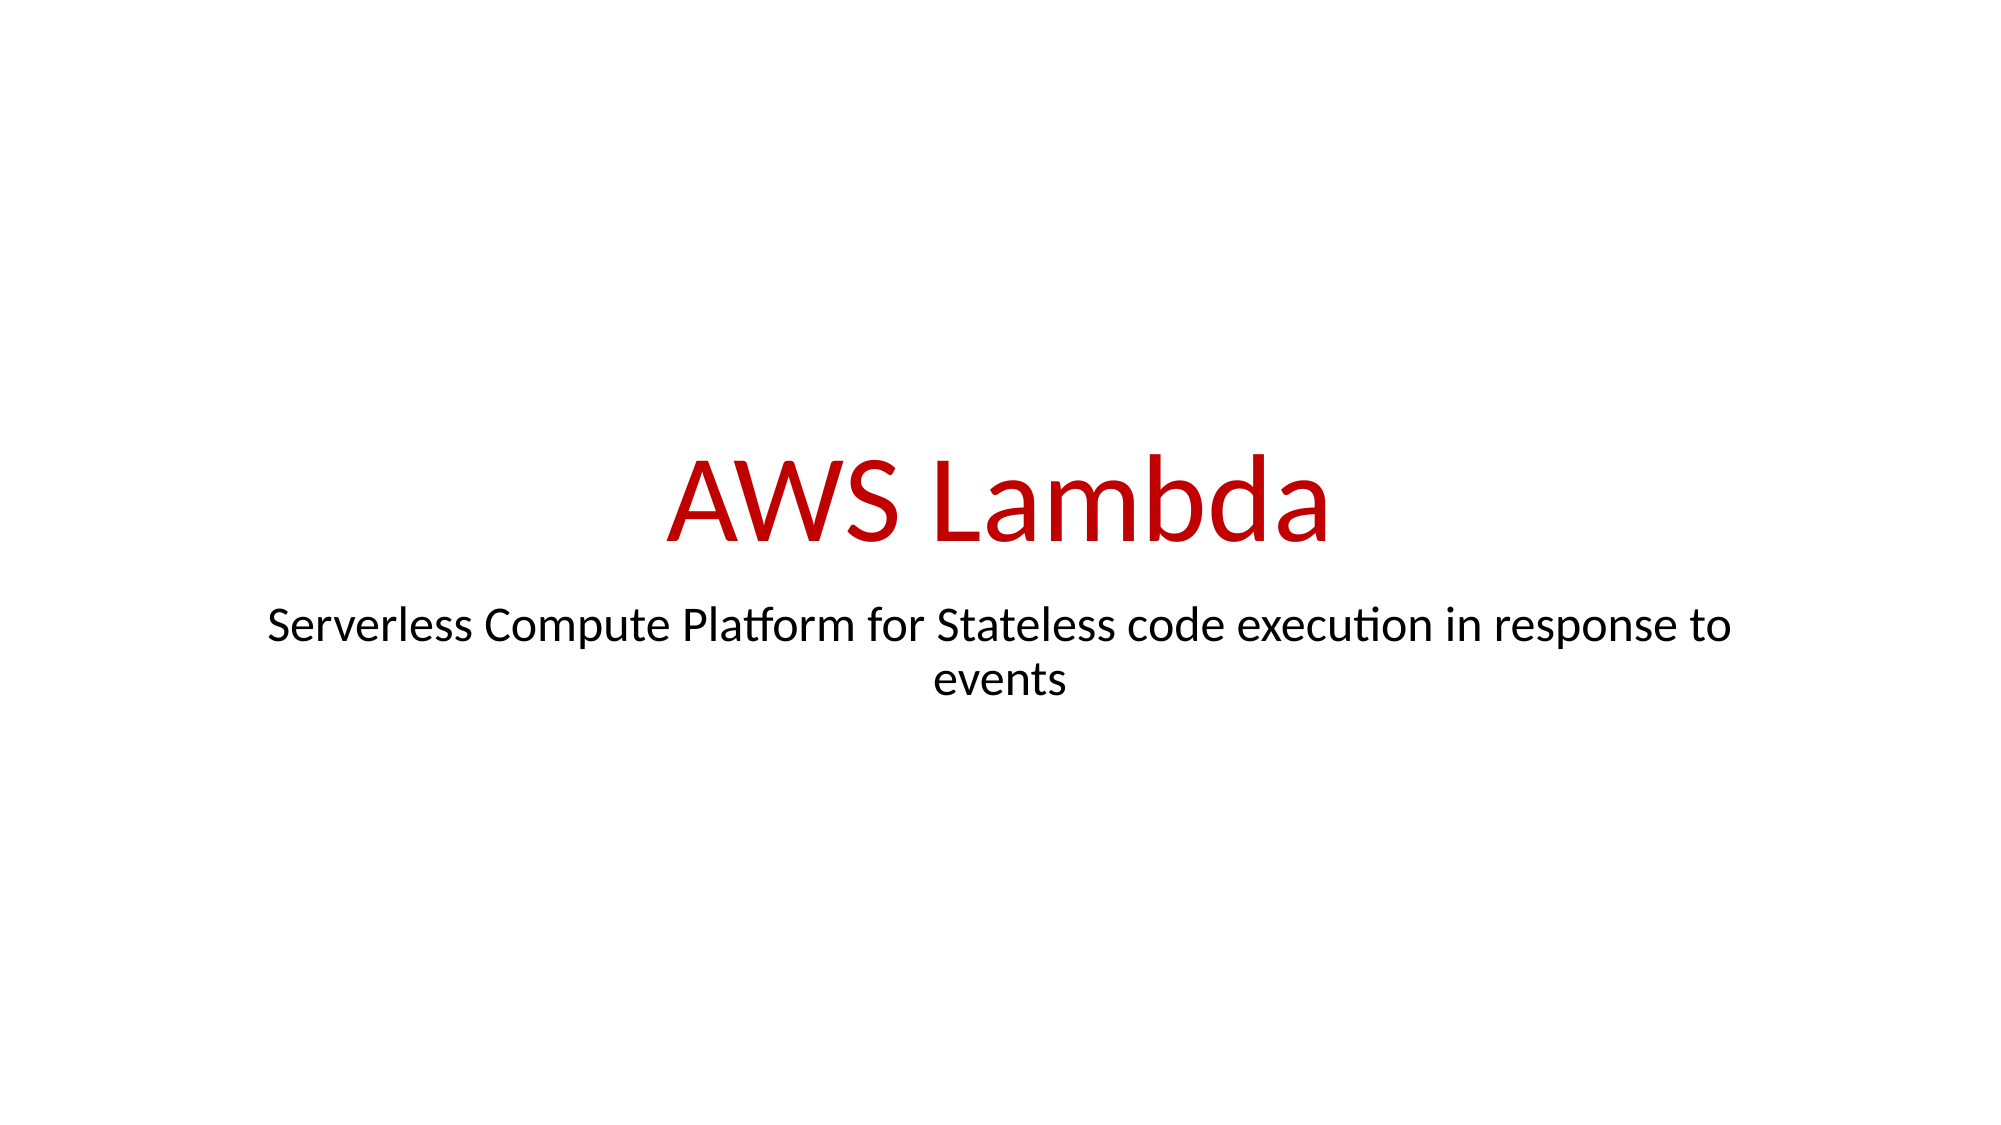

# AWS Lambda
Serverless Compute Platform for Stateless code execution in response to events